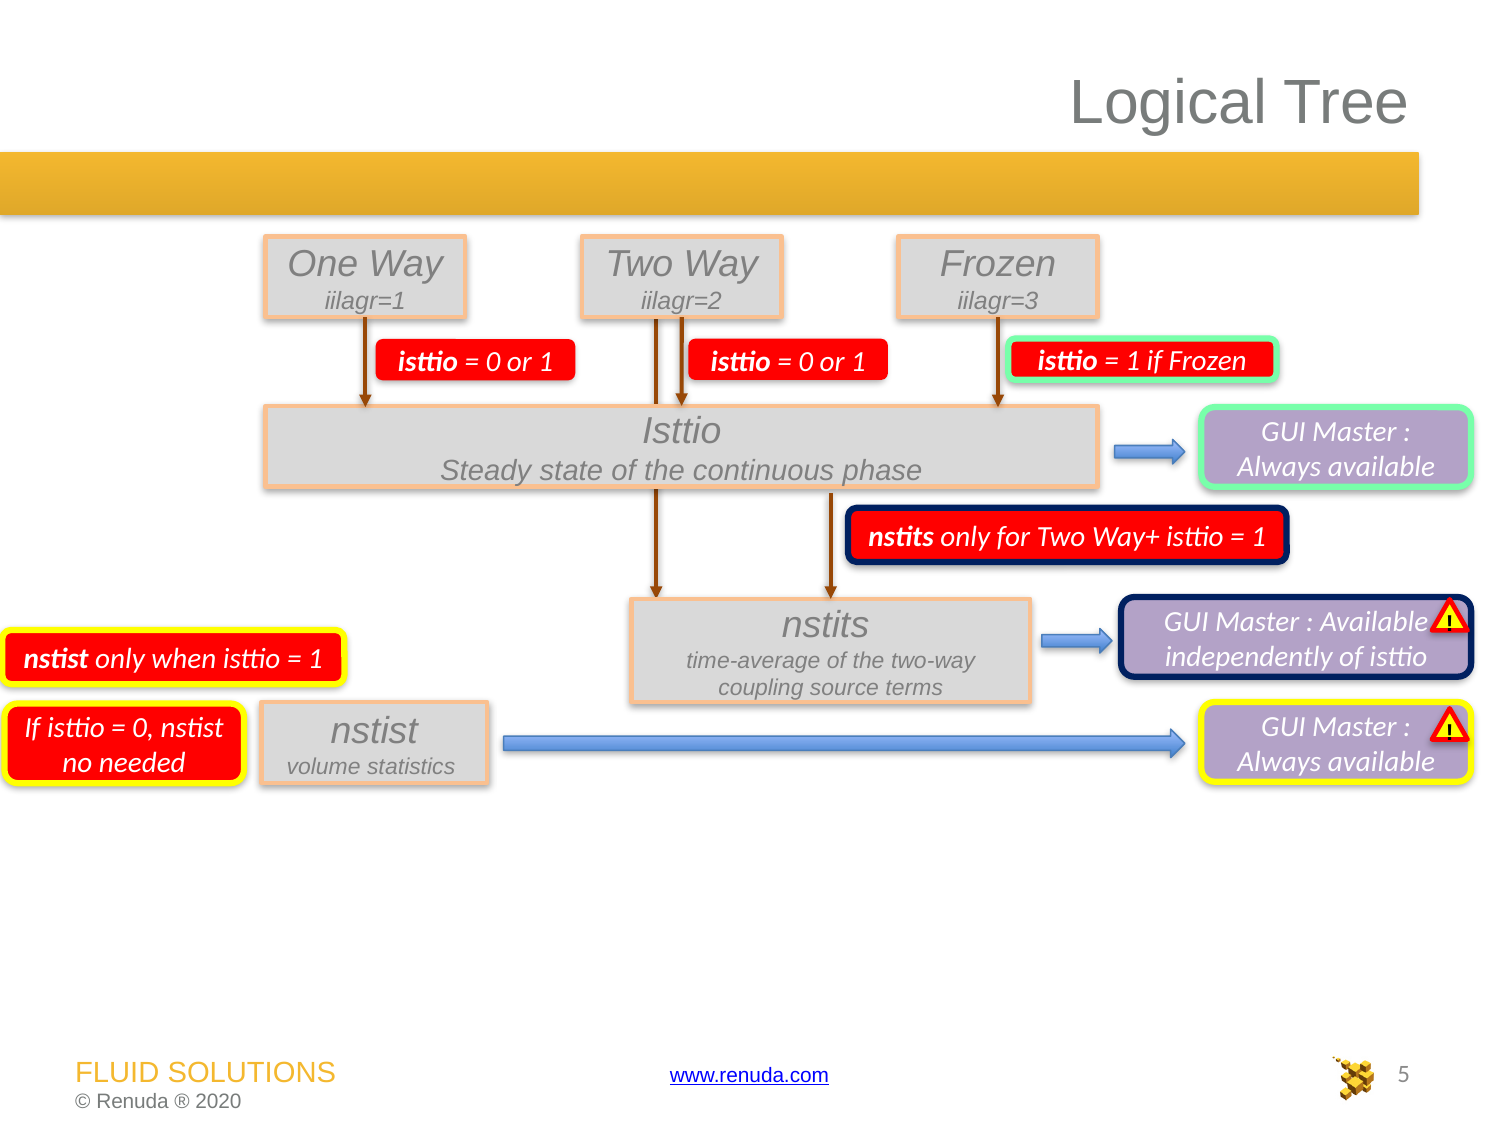

# Logical Tree
Two Way
iilagr=2
One Way
iilagr=1
Frozen
iilagr=3
isttio = 1 if Frozen
isttio = 0 or 1
isttio = 0 or 1
Isttio
Steady state of the continuous phase
GUI Master : Always available

nstits only for Two Way+ isttio = 1
GUI Master : Available independently of isttio
nstits
time-average of the two-way coupling source terms
!

nstist only when isttio = 1
nstist
volume statistics
GUI Master : Always available
If isttio = 0, nstist no needed
!

5